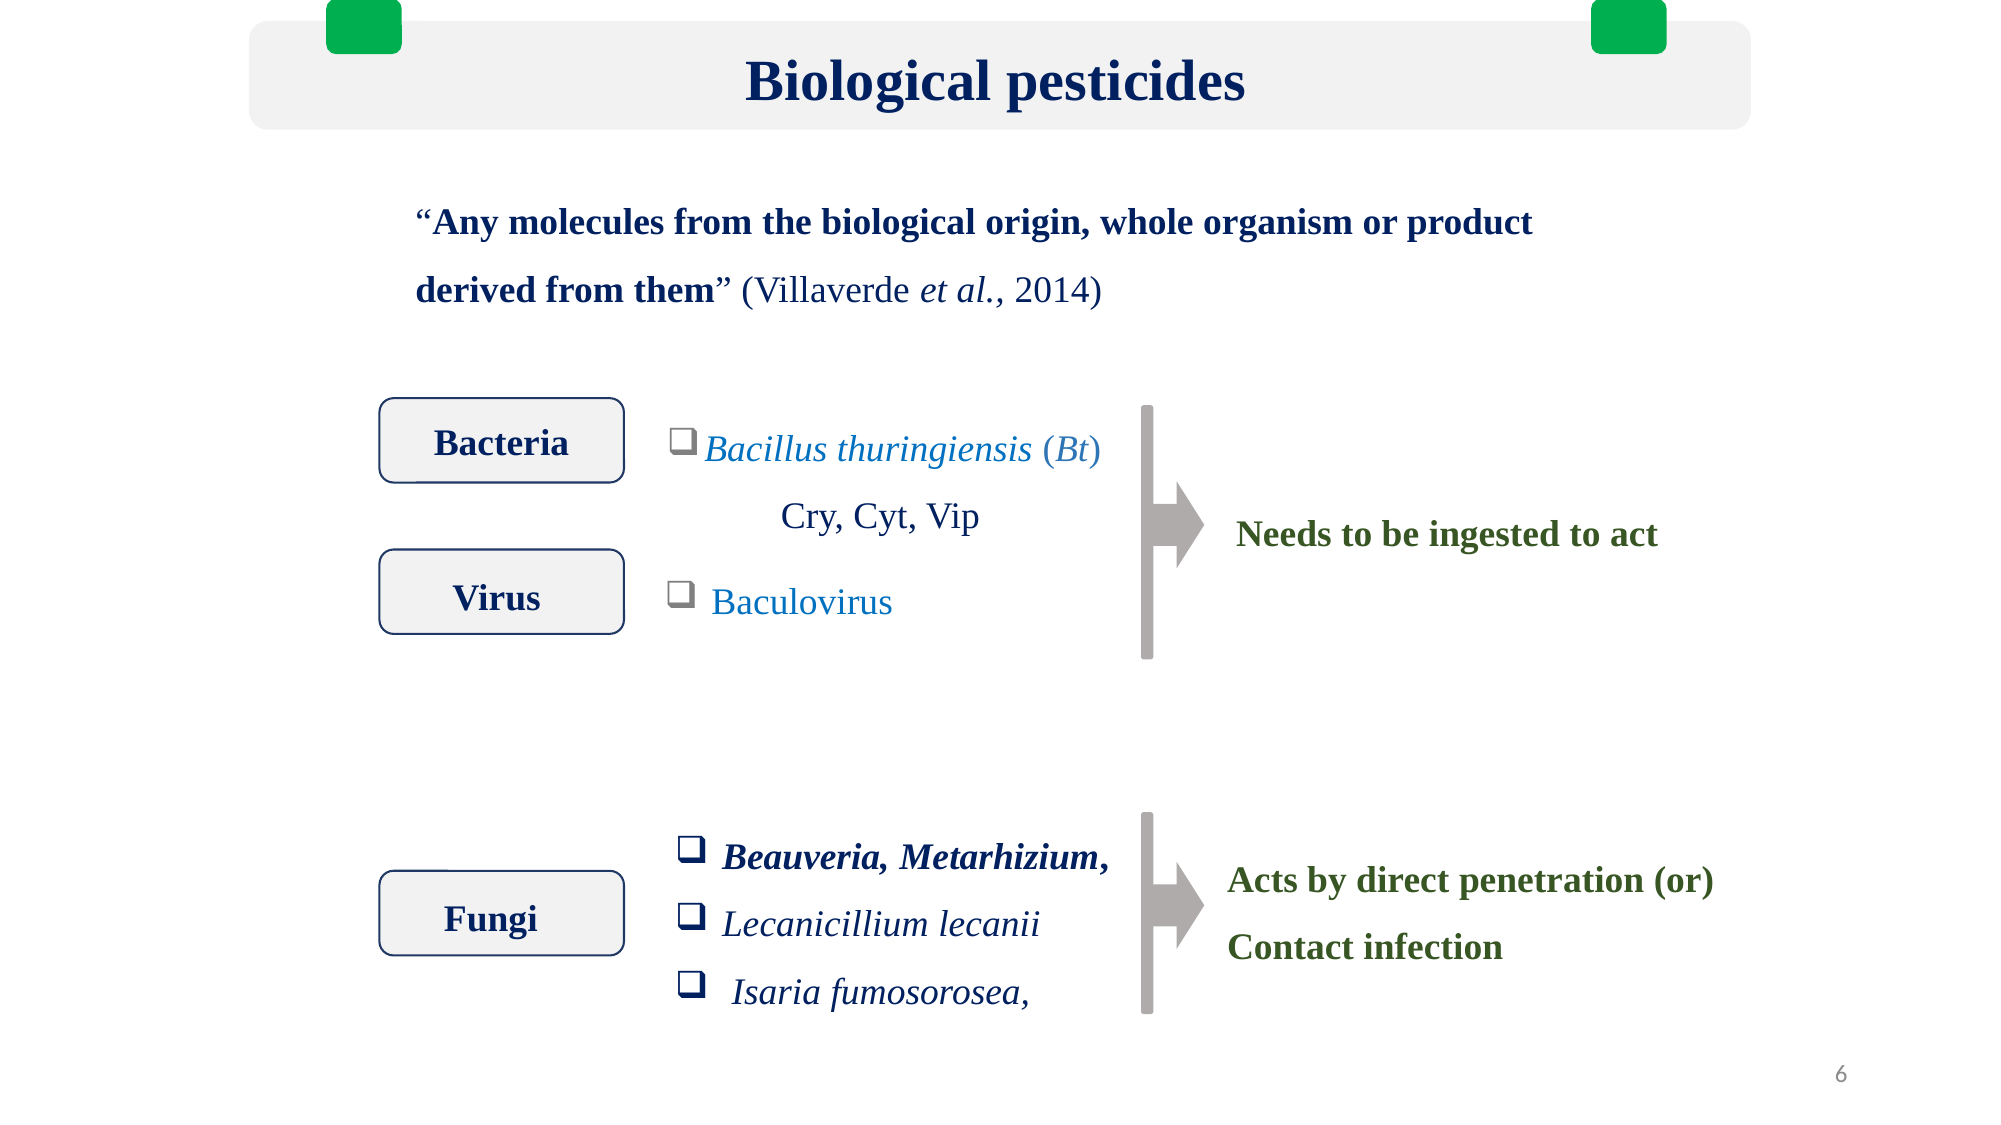

Biological pesticides
“Any molecules from the biological origin, whole organism or product derived from them” (Villaverde et al., 2014)

Bacillus thuringiensis (Bt)
            Cry, Cyt, Vip

Bacteria
Needs to be ingested to act

Virus

 Baculovirus
Beauveria, Metarhizium,
Lecanicillium lecanii
 Isaria fumosorosea,

Acts by direct penetration (or)
Contact infection
Fungi

6